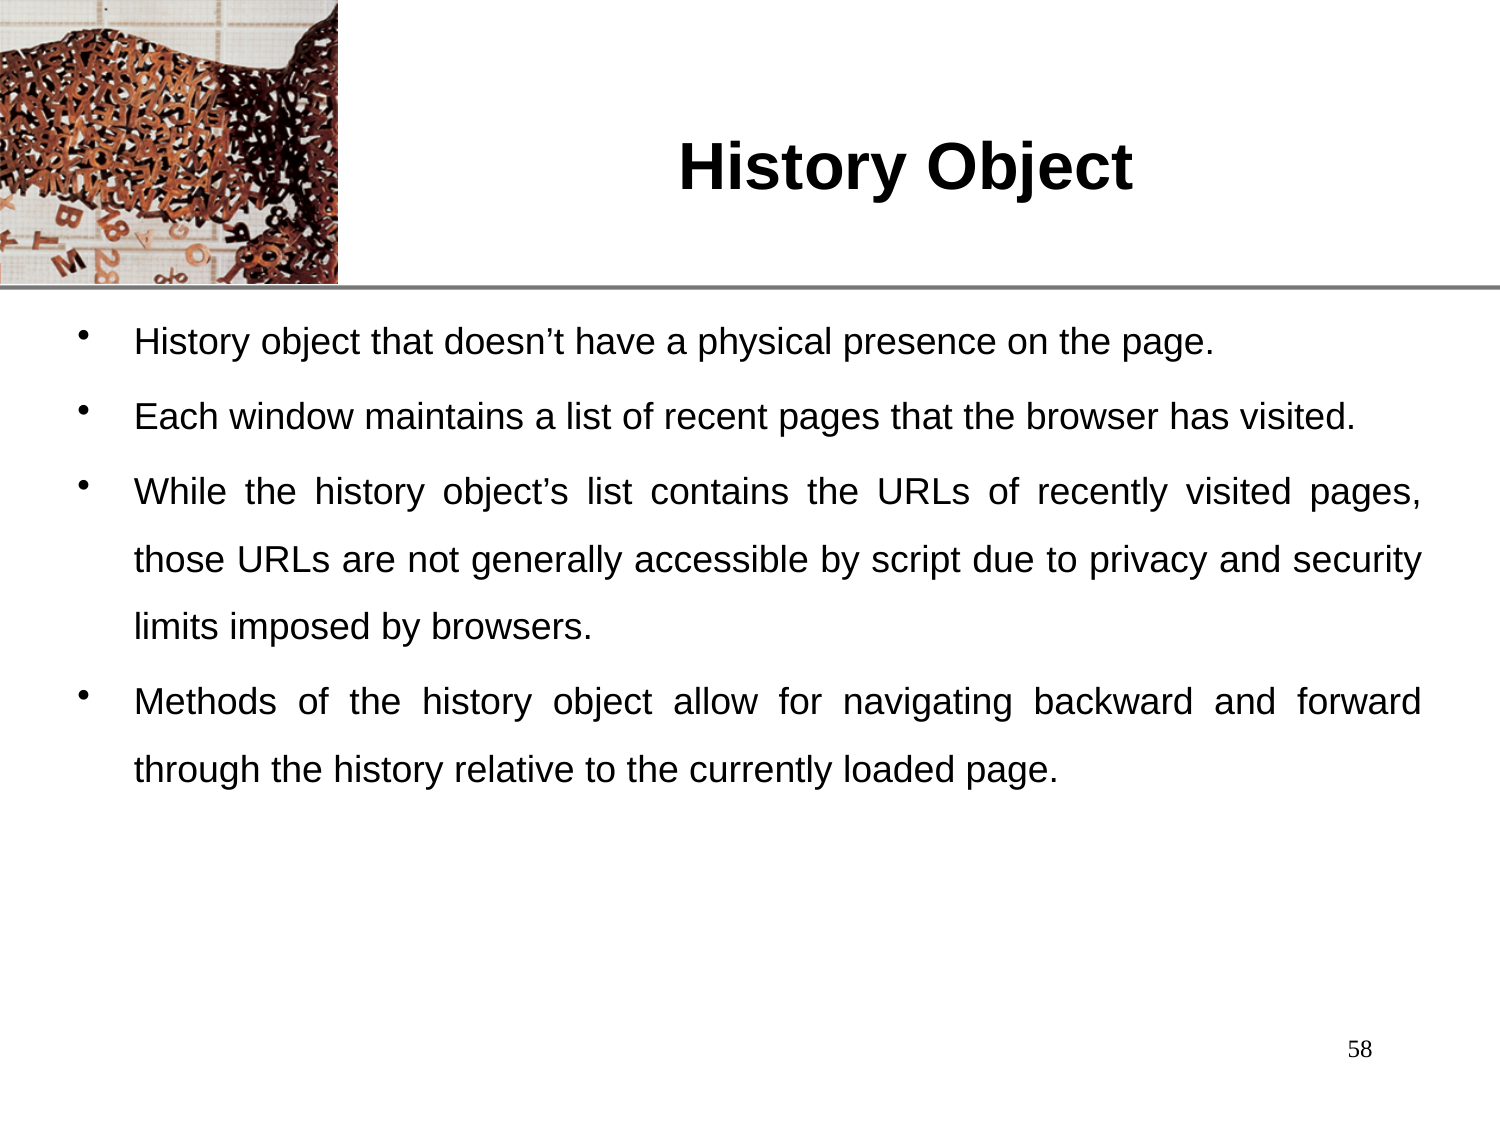

# History Object
History object that doesn’t have a physical presence on the page.
Each window maintains a list of recent pages that the browser has visited.
While the history object’s list contains the URLs of recently visited pages, those URLs are not generally accessible by script due to privacy and security limits imposed by browsers.
Methods of the history object allow for navigating backward and forward through the history relative to the currently loaded page.
58